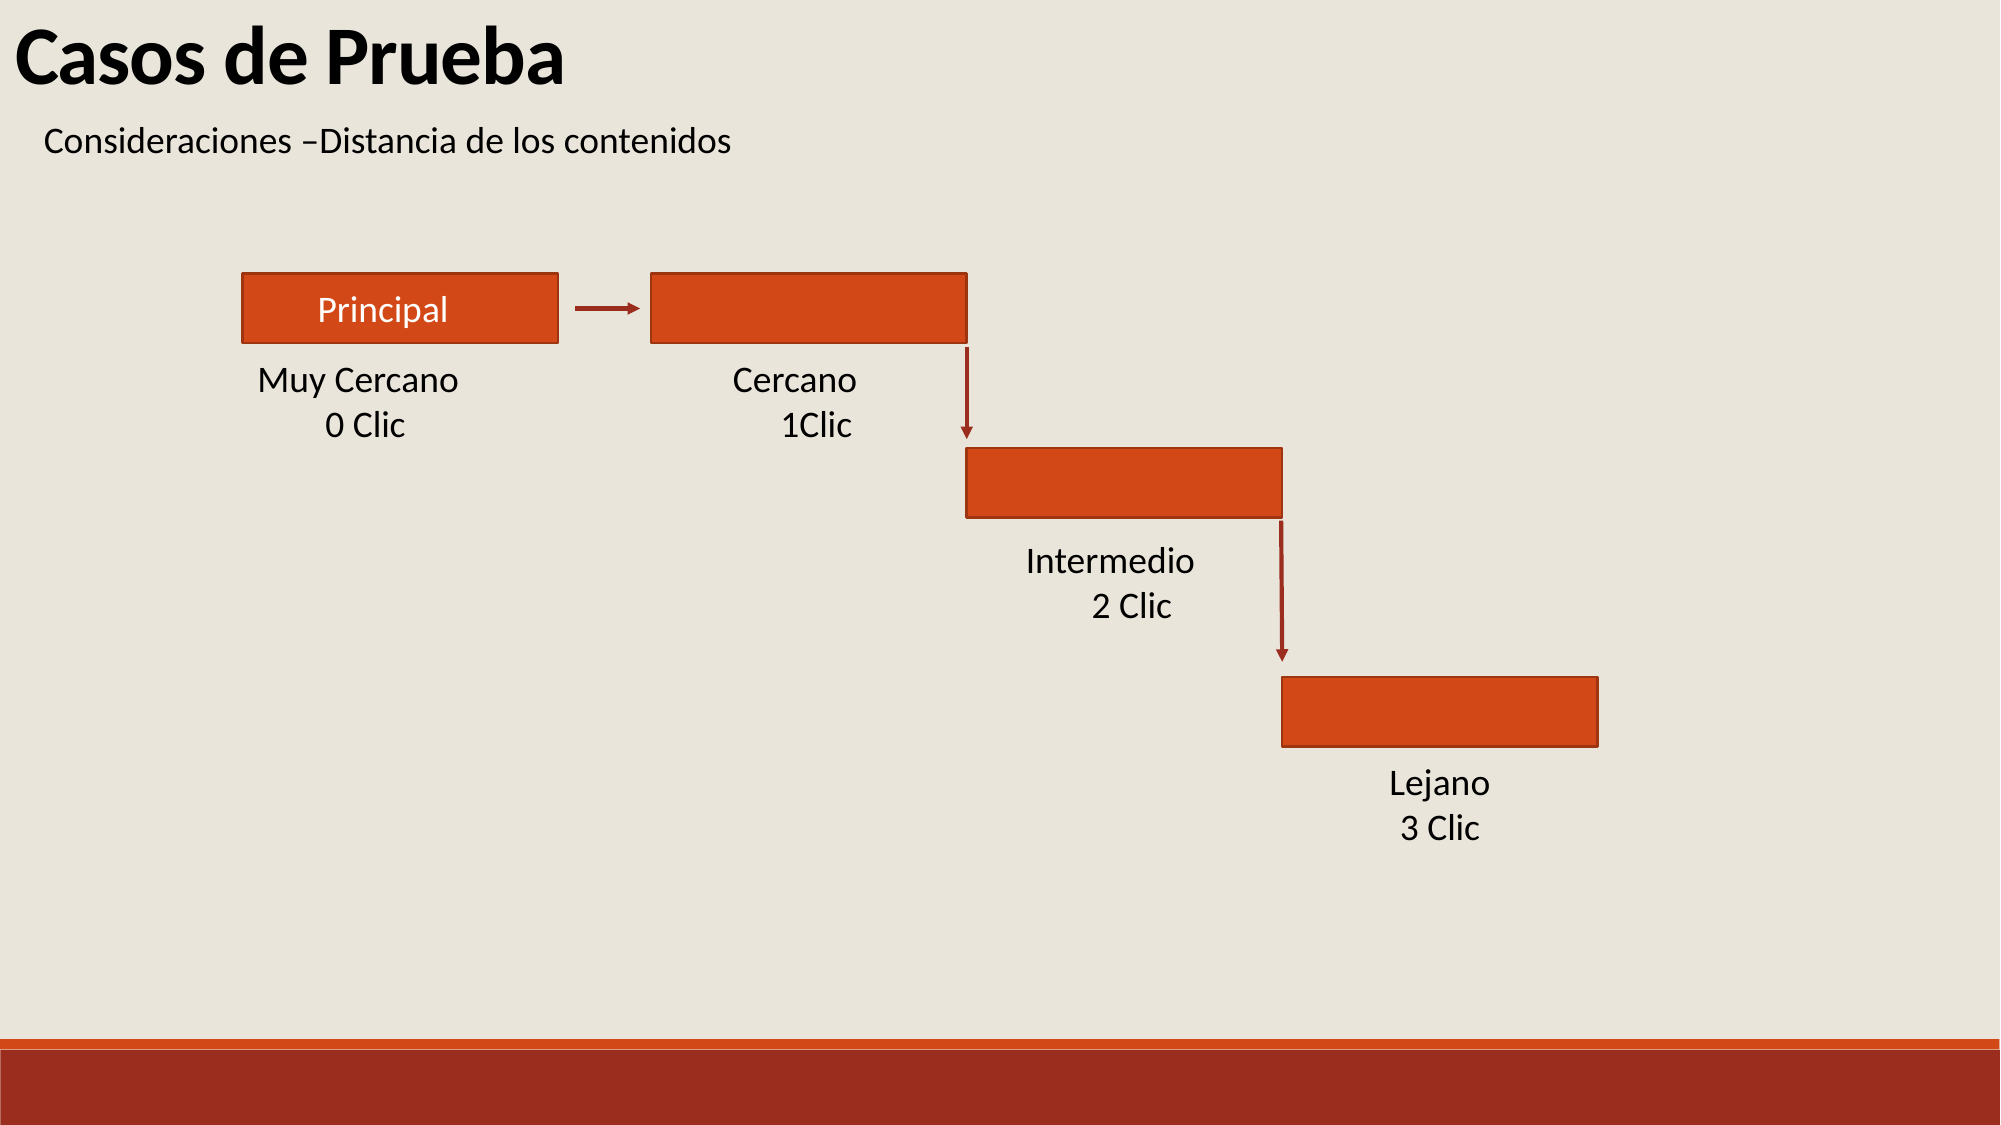

# Casos de Prueba
Consideraciones –Distancia de los contenidos

Principal
Muy Cercano
        0 Clic
 Cercano
     1Clic

Intermedio
     2 Clic

Lejano
3 Clic